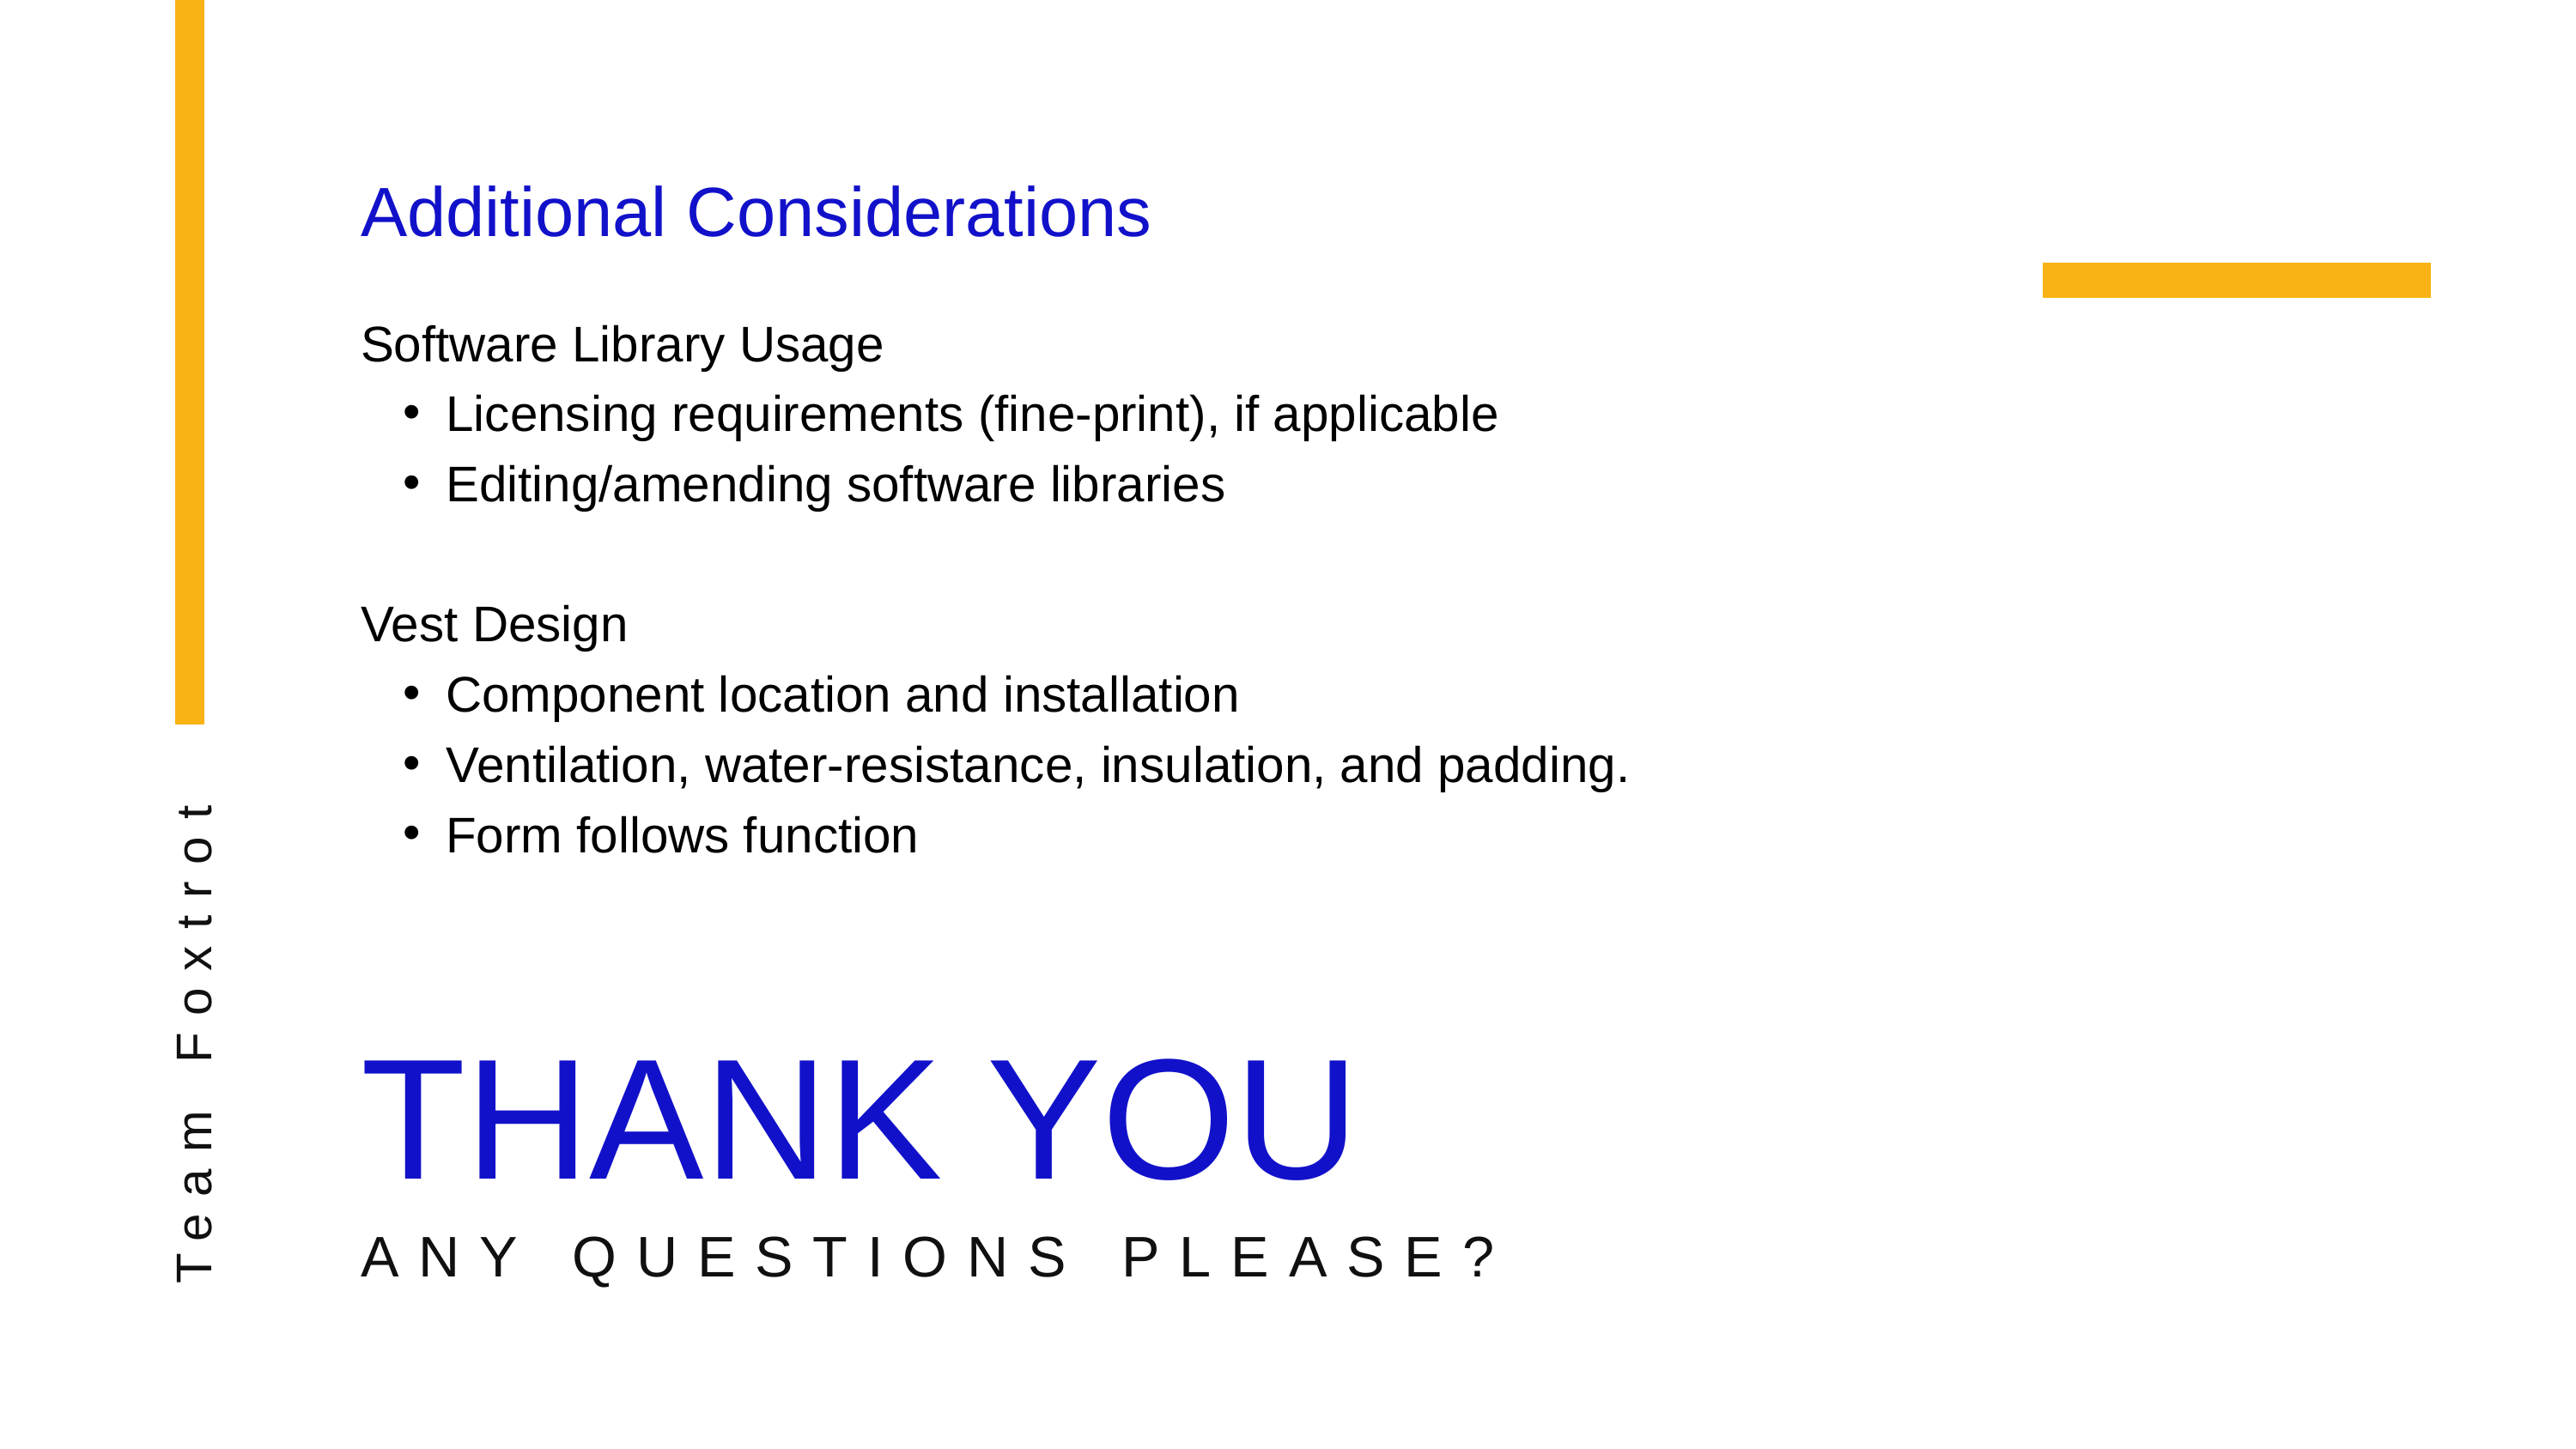

Additional Considerations

Software Library Usage
Licensing requirements (fine-print), if applicable
Editing/amending software libraries

Vest Design
Component location and installation
Ventilation, water-resistance, insulation, and padding.
Form follows function

Team Foxtrot
THANK YOU
ANY QUESTIONS PLEASE?